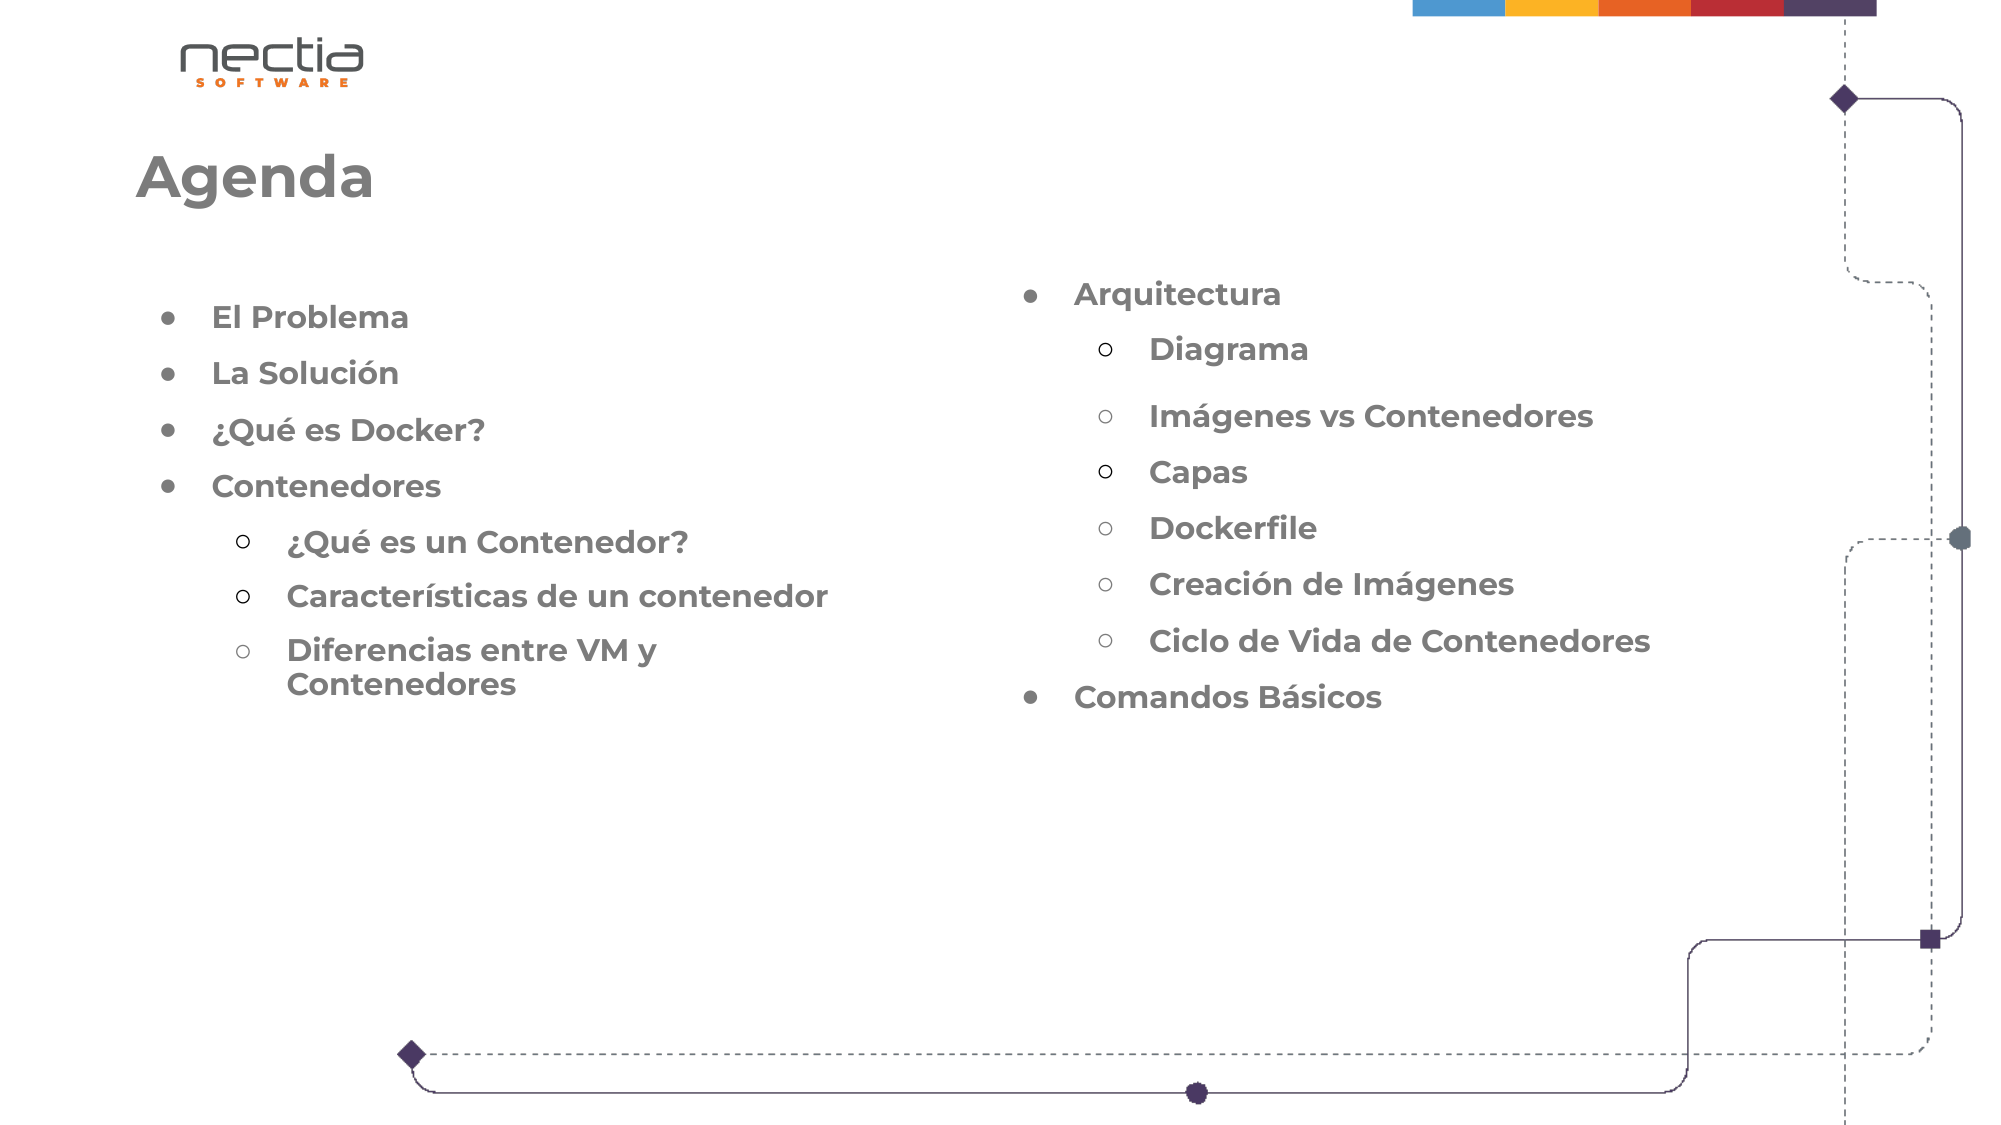

Agenda
El Problema
La Solución
¿Qué es Docker?
Contenedores
¿Qué es un Contenedor?
Características de un contenedor
Diferencias entre VM y Contenedores

Arquitectura
Diagrama
Imágenes vs Contenedores
Capas
Dockerfile
Creación de Imágenes
Ciclo de Vida de Contenedores
Comandos Básicos